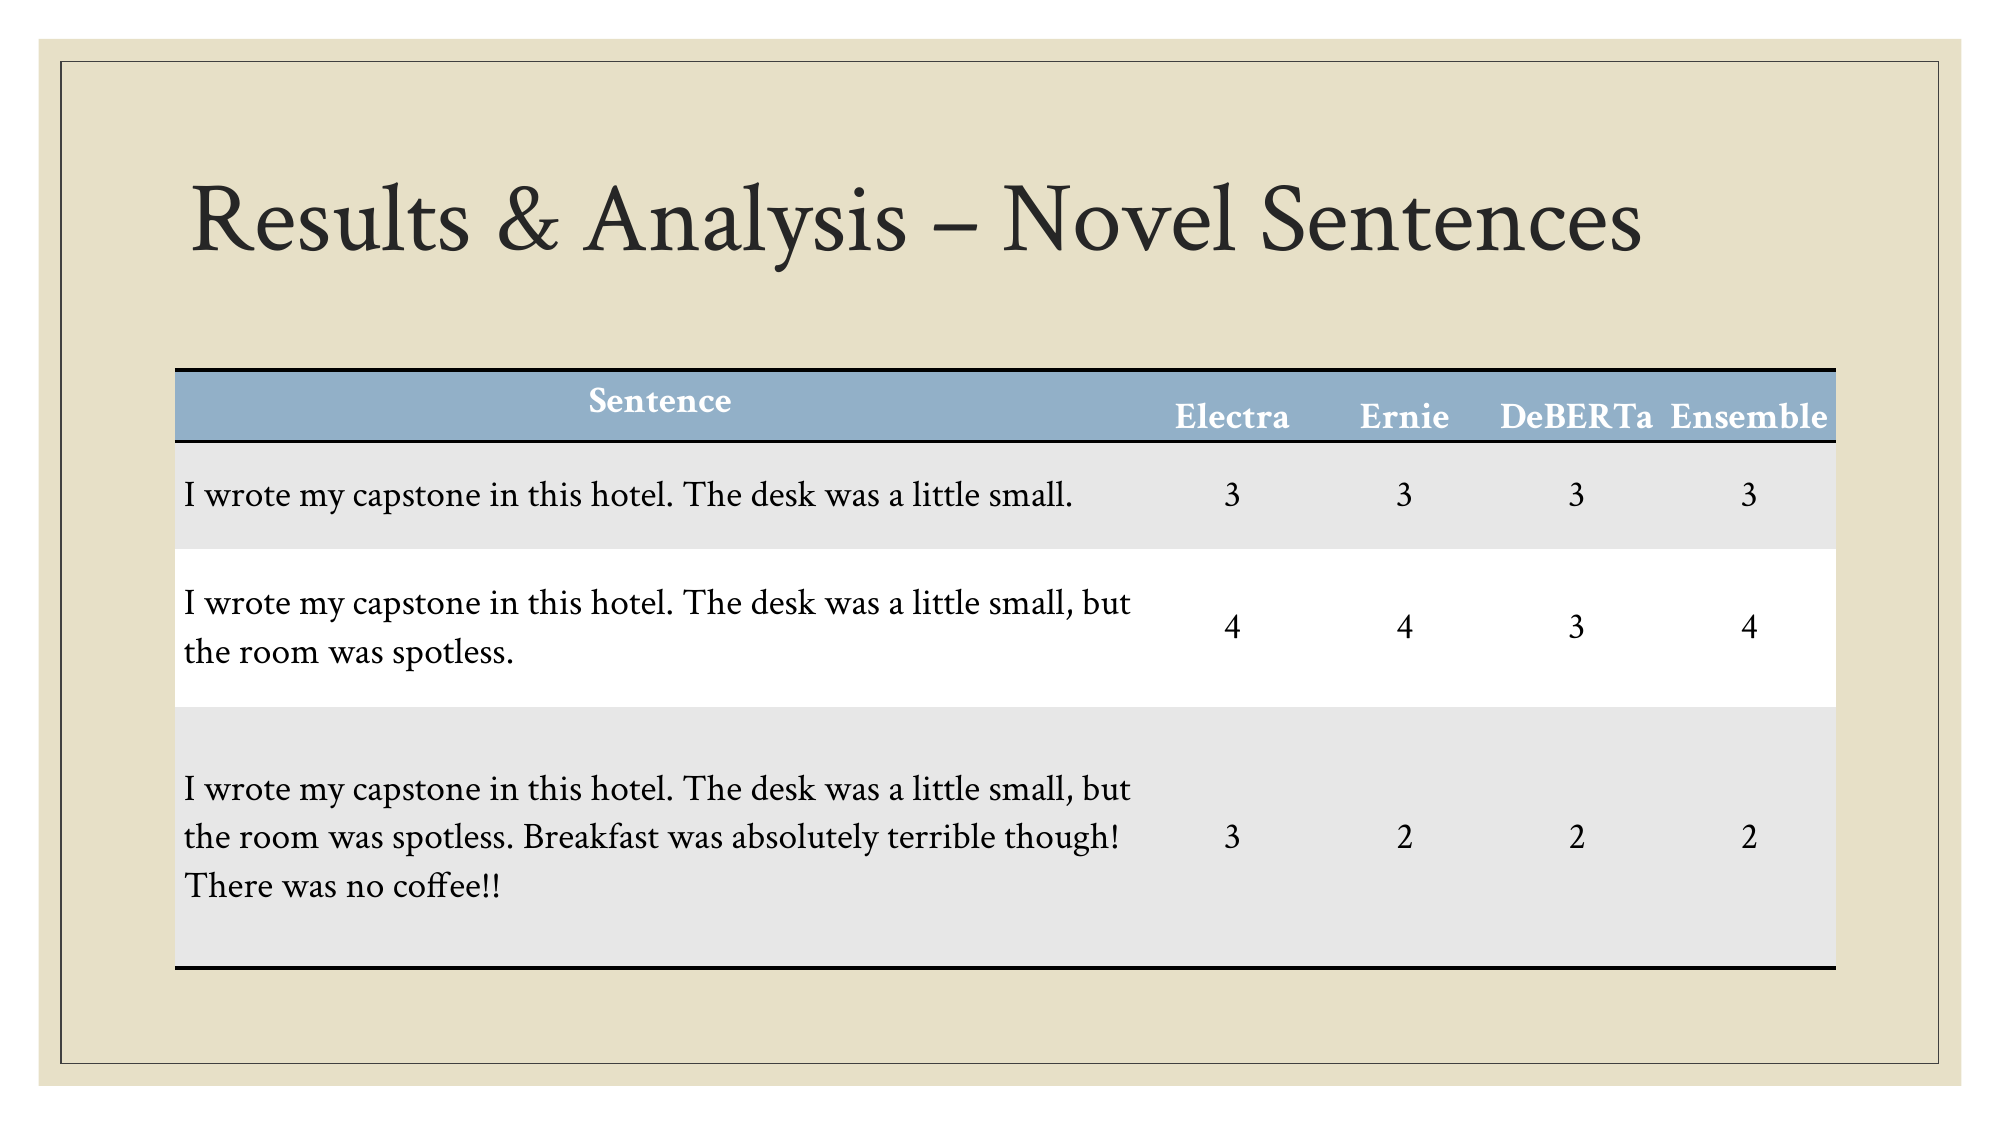

# Results & Analysis – Novel Sentences
| Sentence | Electra | Ernie | DeBERTa | Ensemble |
| --- | --- | --- | --- | --- |
| I wrote my capstone in this hotel. The desk was a little small. | 3 | 3 | 3 | 3 |
| I wrote my capstone in this hotel. The desk was a little small, but the room was spotless. | 4 | 4 | 3 | 4 |
| I wrote my capstone in this hotel. The desk was a little small, but the room was spotless. Breakfast was absolutely terrible though! There was no coffee!! | 3 | 2 | 2 | 2 |